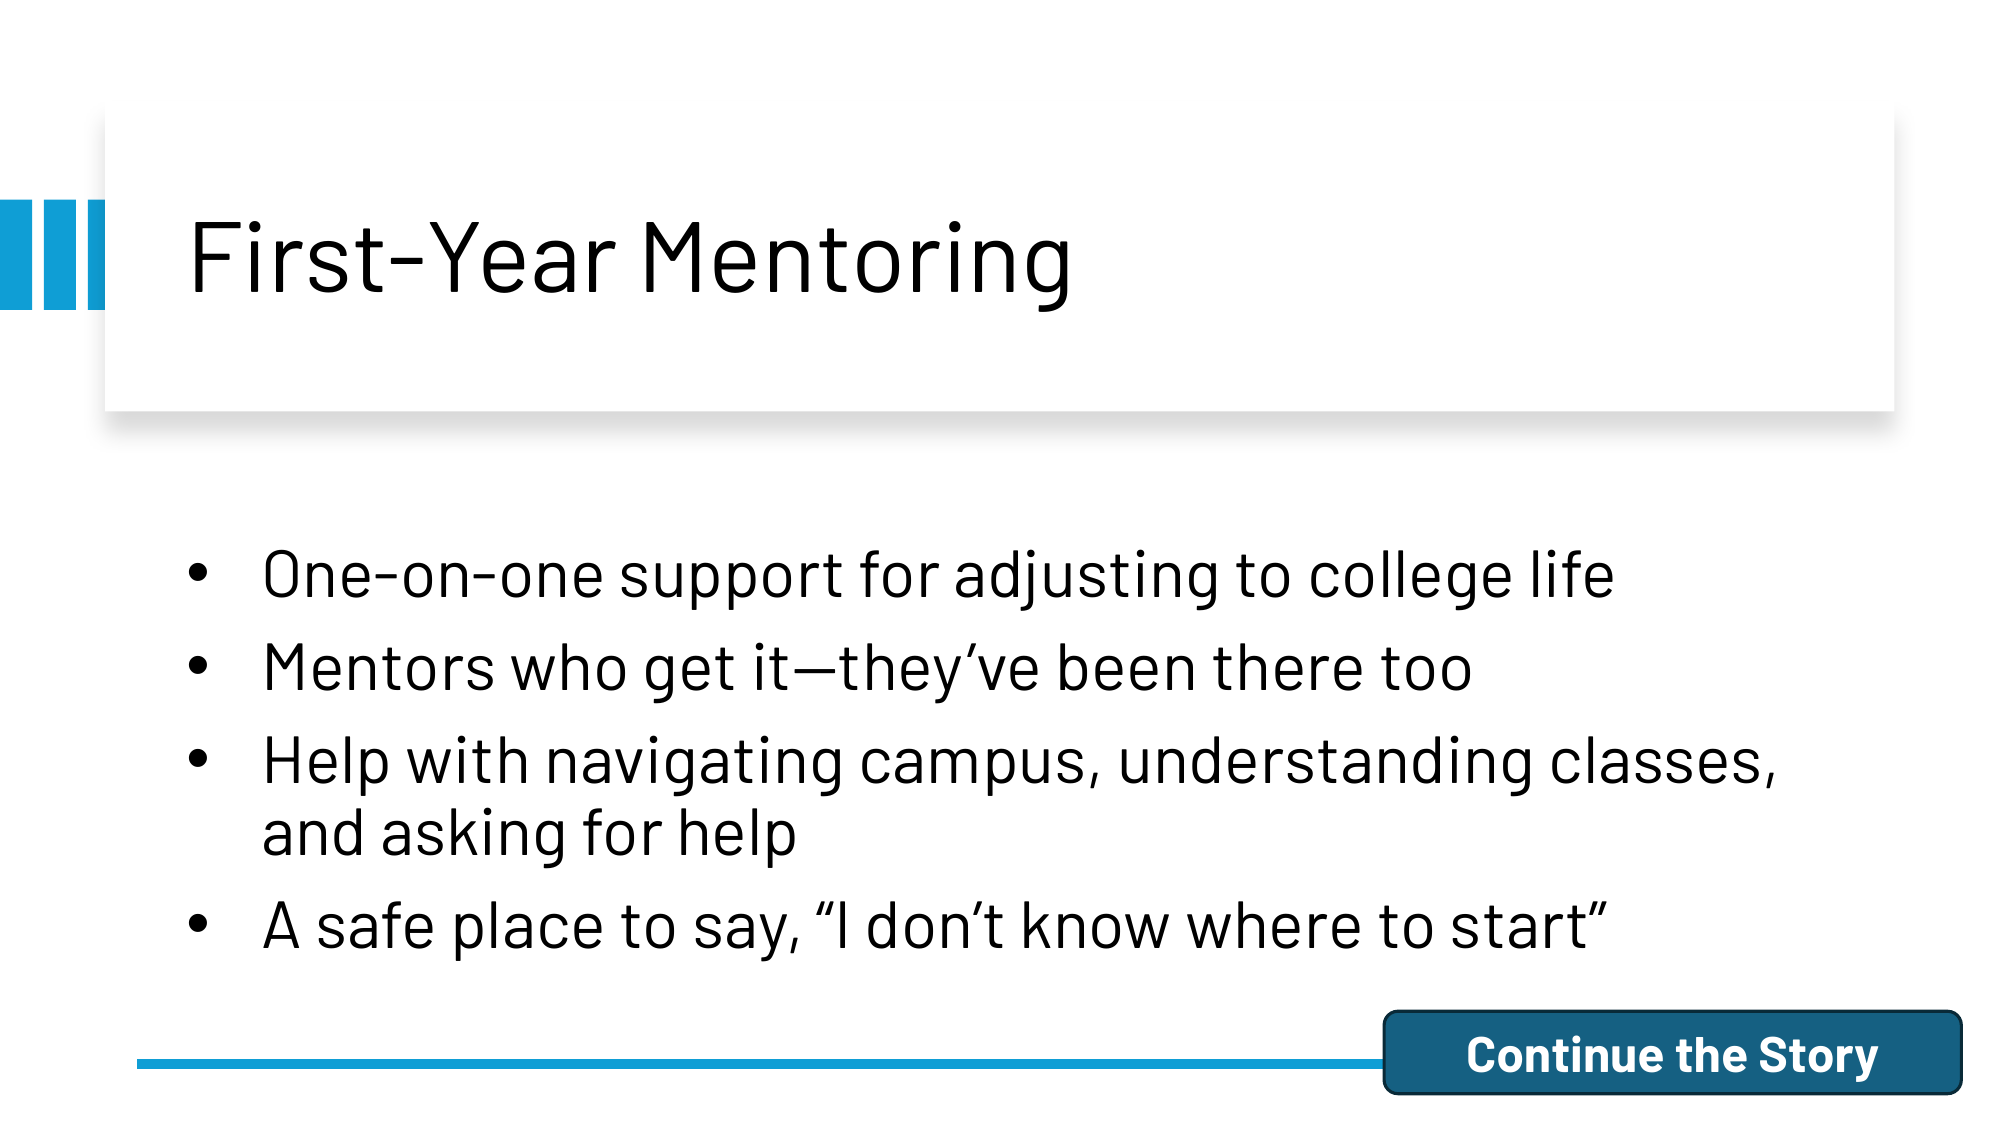

# First-Year Mentoring

One-on-one support for adjusting to college life
Mentors who get it—they’ve been there too
Help with navigating campus, understanding classes, and asking for help
A safe place to say, “I don’t know where to start”
Continue the Story